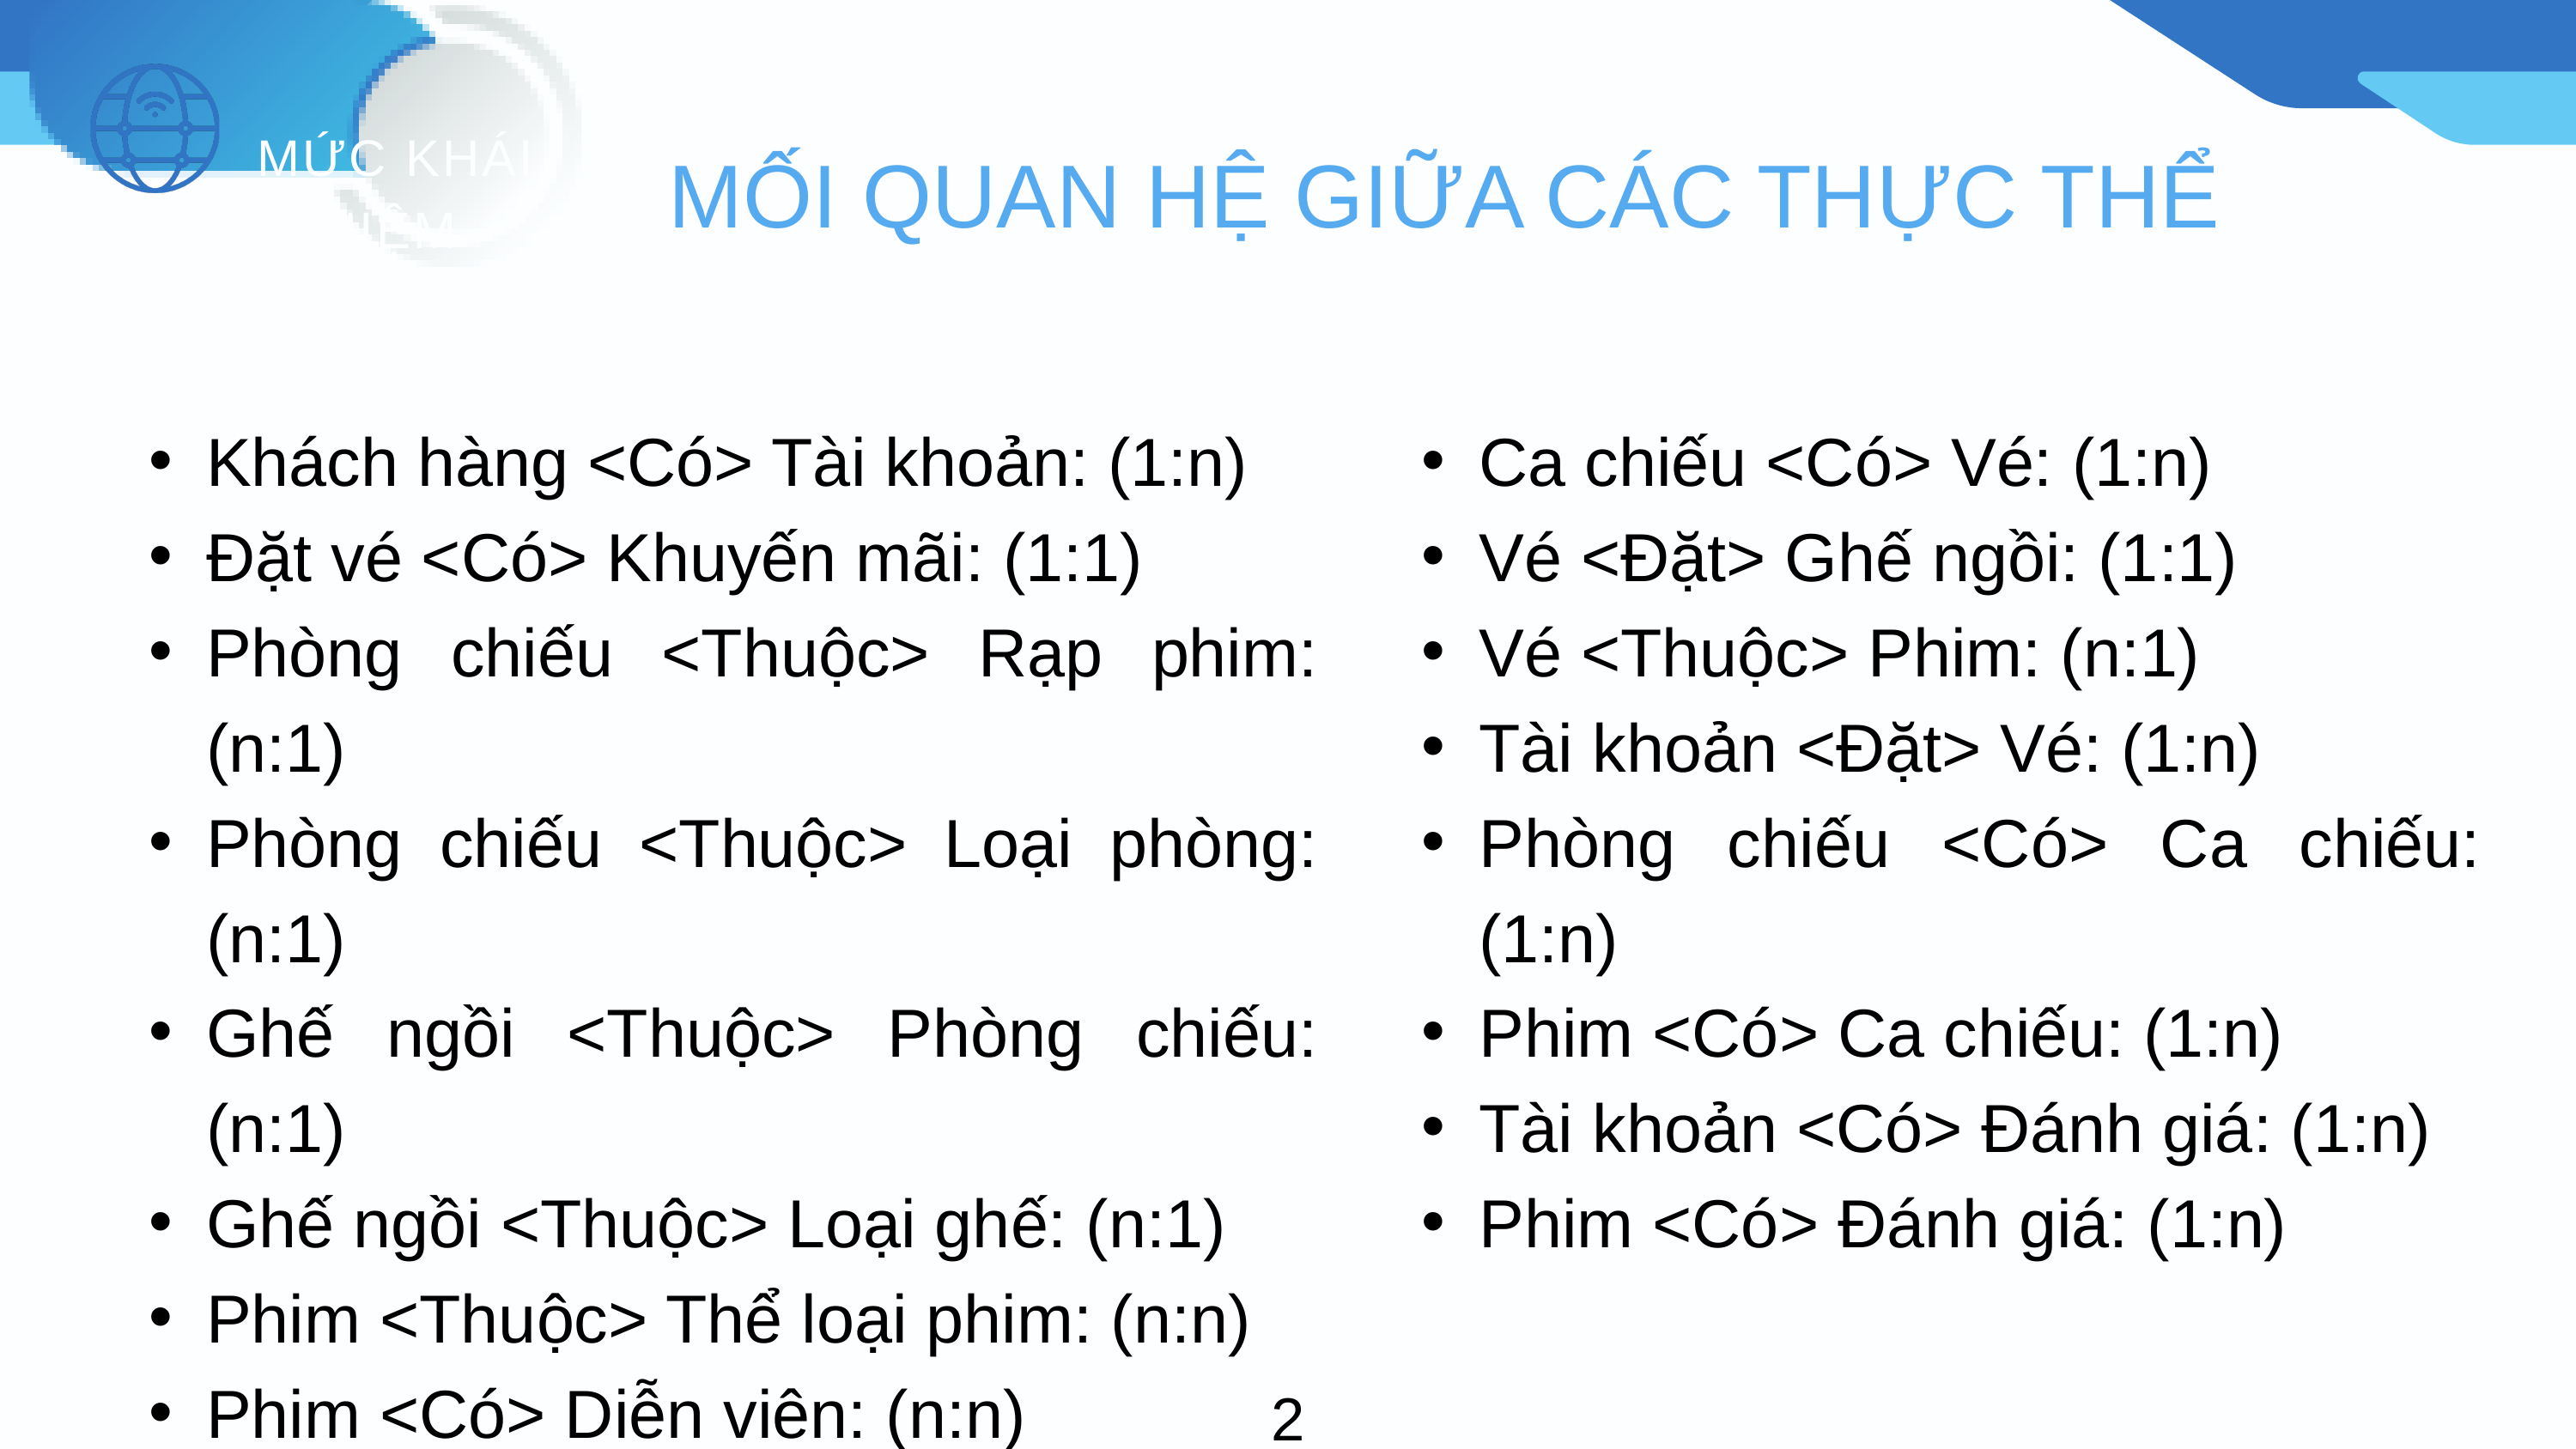

MỨC KHÁI NIỆM
MỐI QUAN HỆ GIỮA CÁC THỰC THỂ
Khách hàng <Có> Tài khoản: (1:n)
Đặt vé <Có> Khuyến mãi: (1:1)
Phòng chiếu <Thuộc> Rạp phim: (n:1)
Phòng chiếu <Thuộc> Loại phòng: (n:1)
Ghế ngồi <Thuộc> Phòng chiếu: (n:1)
Ghế ngồi <Thuộc> Loại ghế: (n:1)
Phim <Thuộc> Thể loại phim: (n:n)
Phim <Có> Diễn viên: (n:n)
Ca chiếu <Có> Vé: (1:n)
Vé <Đặt> Ghế ngồi: (1:1)
Vé <Thuộc> Phim: (n:1)
Tài khoản <Đặt> Vé: (1:n)
Phòng chiếu <Có> Ca chiếu: (1:n)
Phim <Có> Ca chiếu: (1:n)
Tài khoản <Có> Đánh giá: (1:n)
Phim <Có> Đánh giá: (1:n)
29